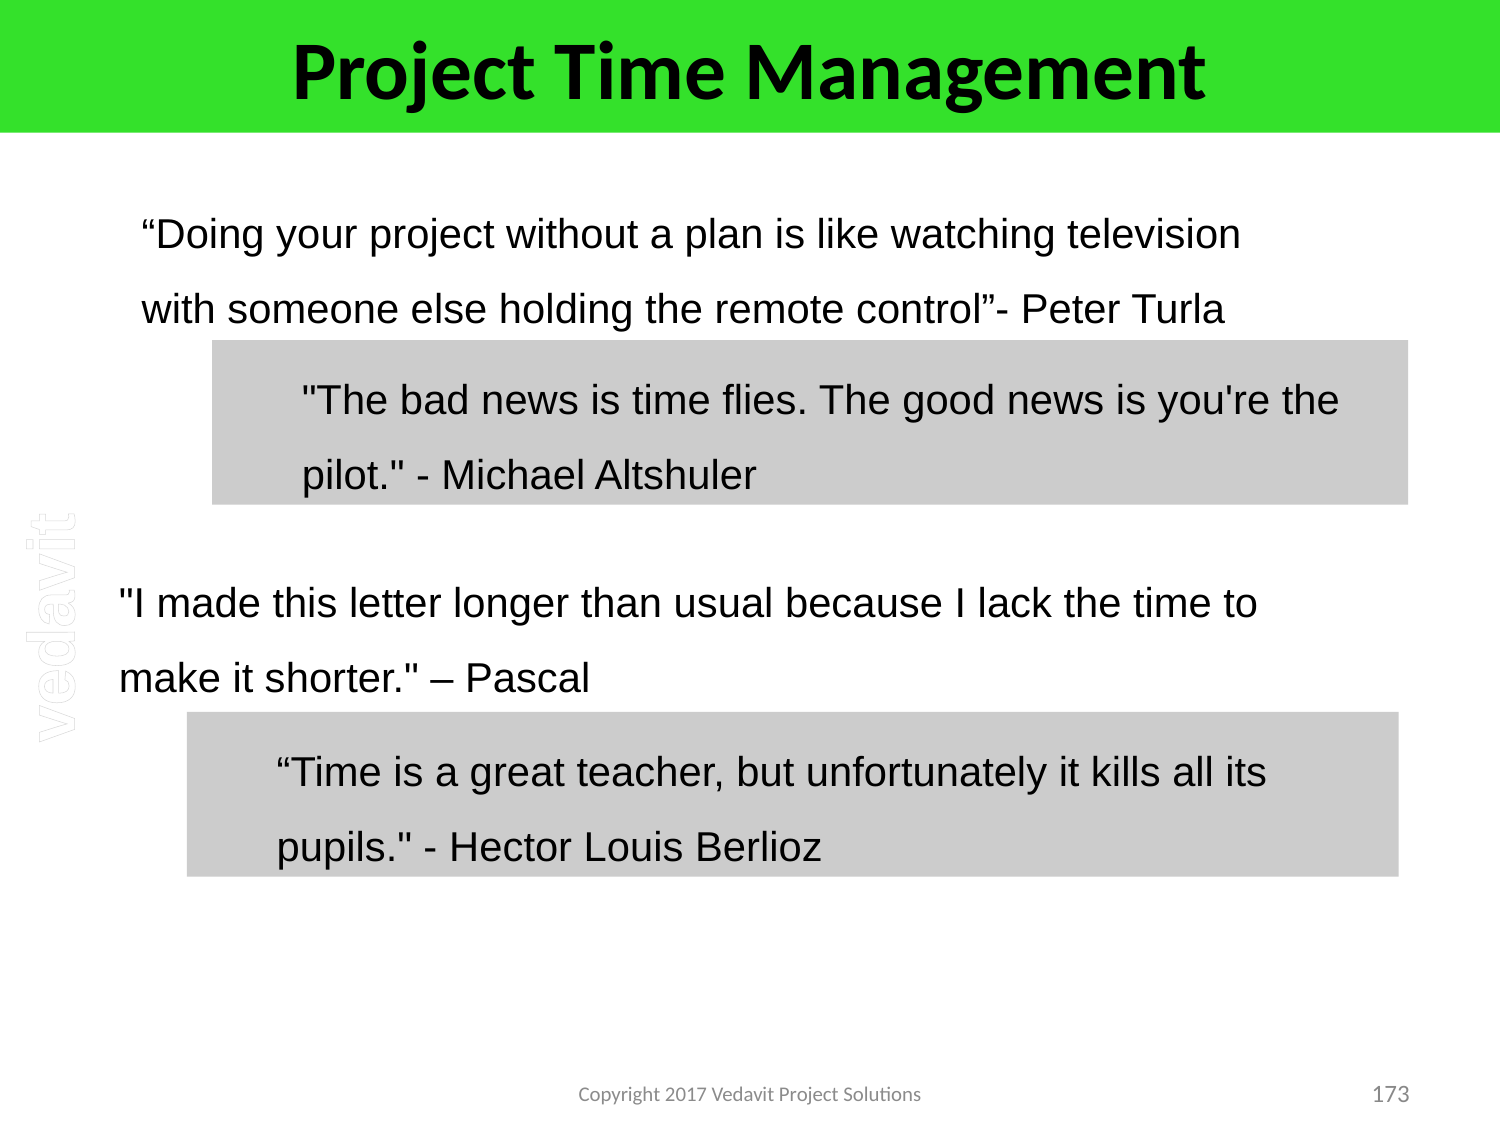

# Project Time Management
“Doing your project without a plan is like watching television with someone else holding the remote control”- Peter Turla

"The bad news is time flies. The good news is you're the pilot." - Michael Altshuler
"I made this letter longer than usual because I lack the time to make it shorter." – Pascal
“Time is a great teacher, but unfortunately it kills all its pupils." - Hector Louis Berlioz
Copyright 2017 Vedavit Project Solutions
173